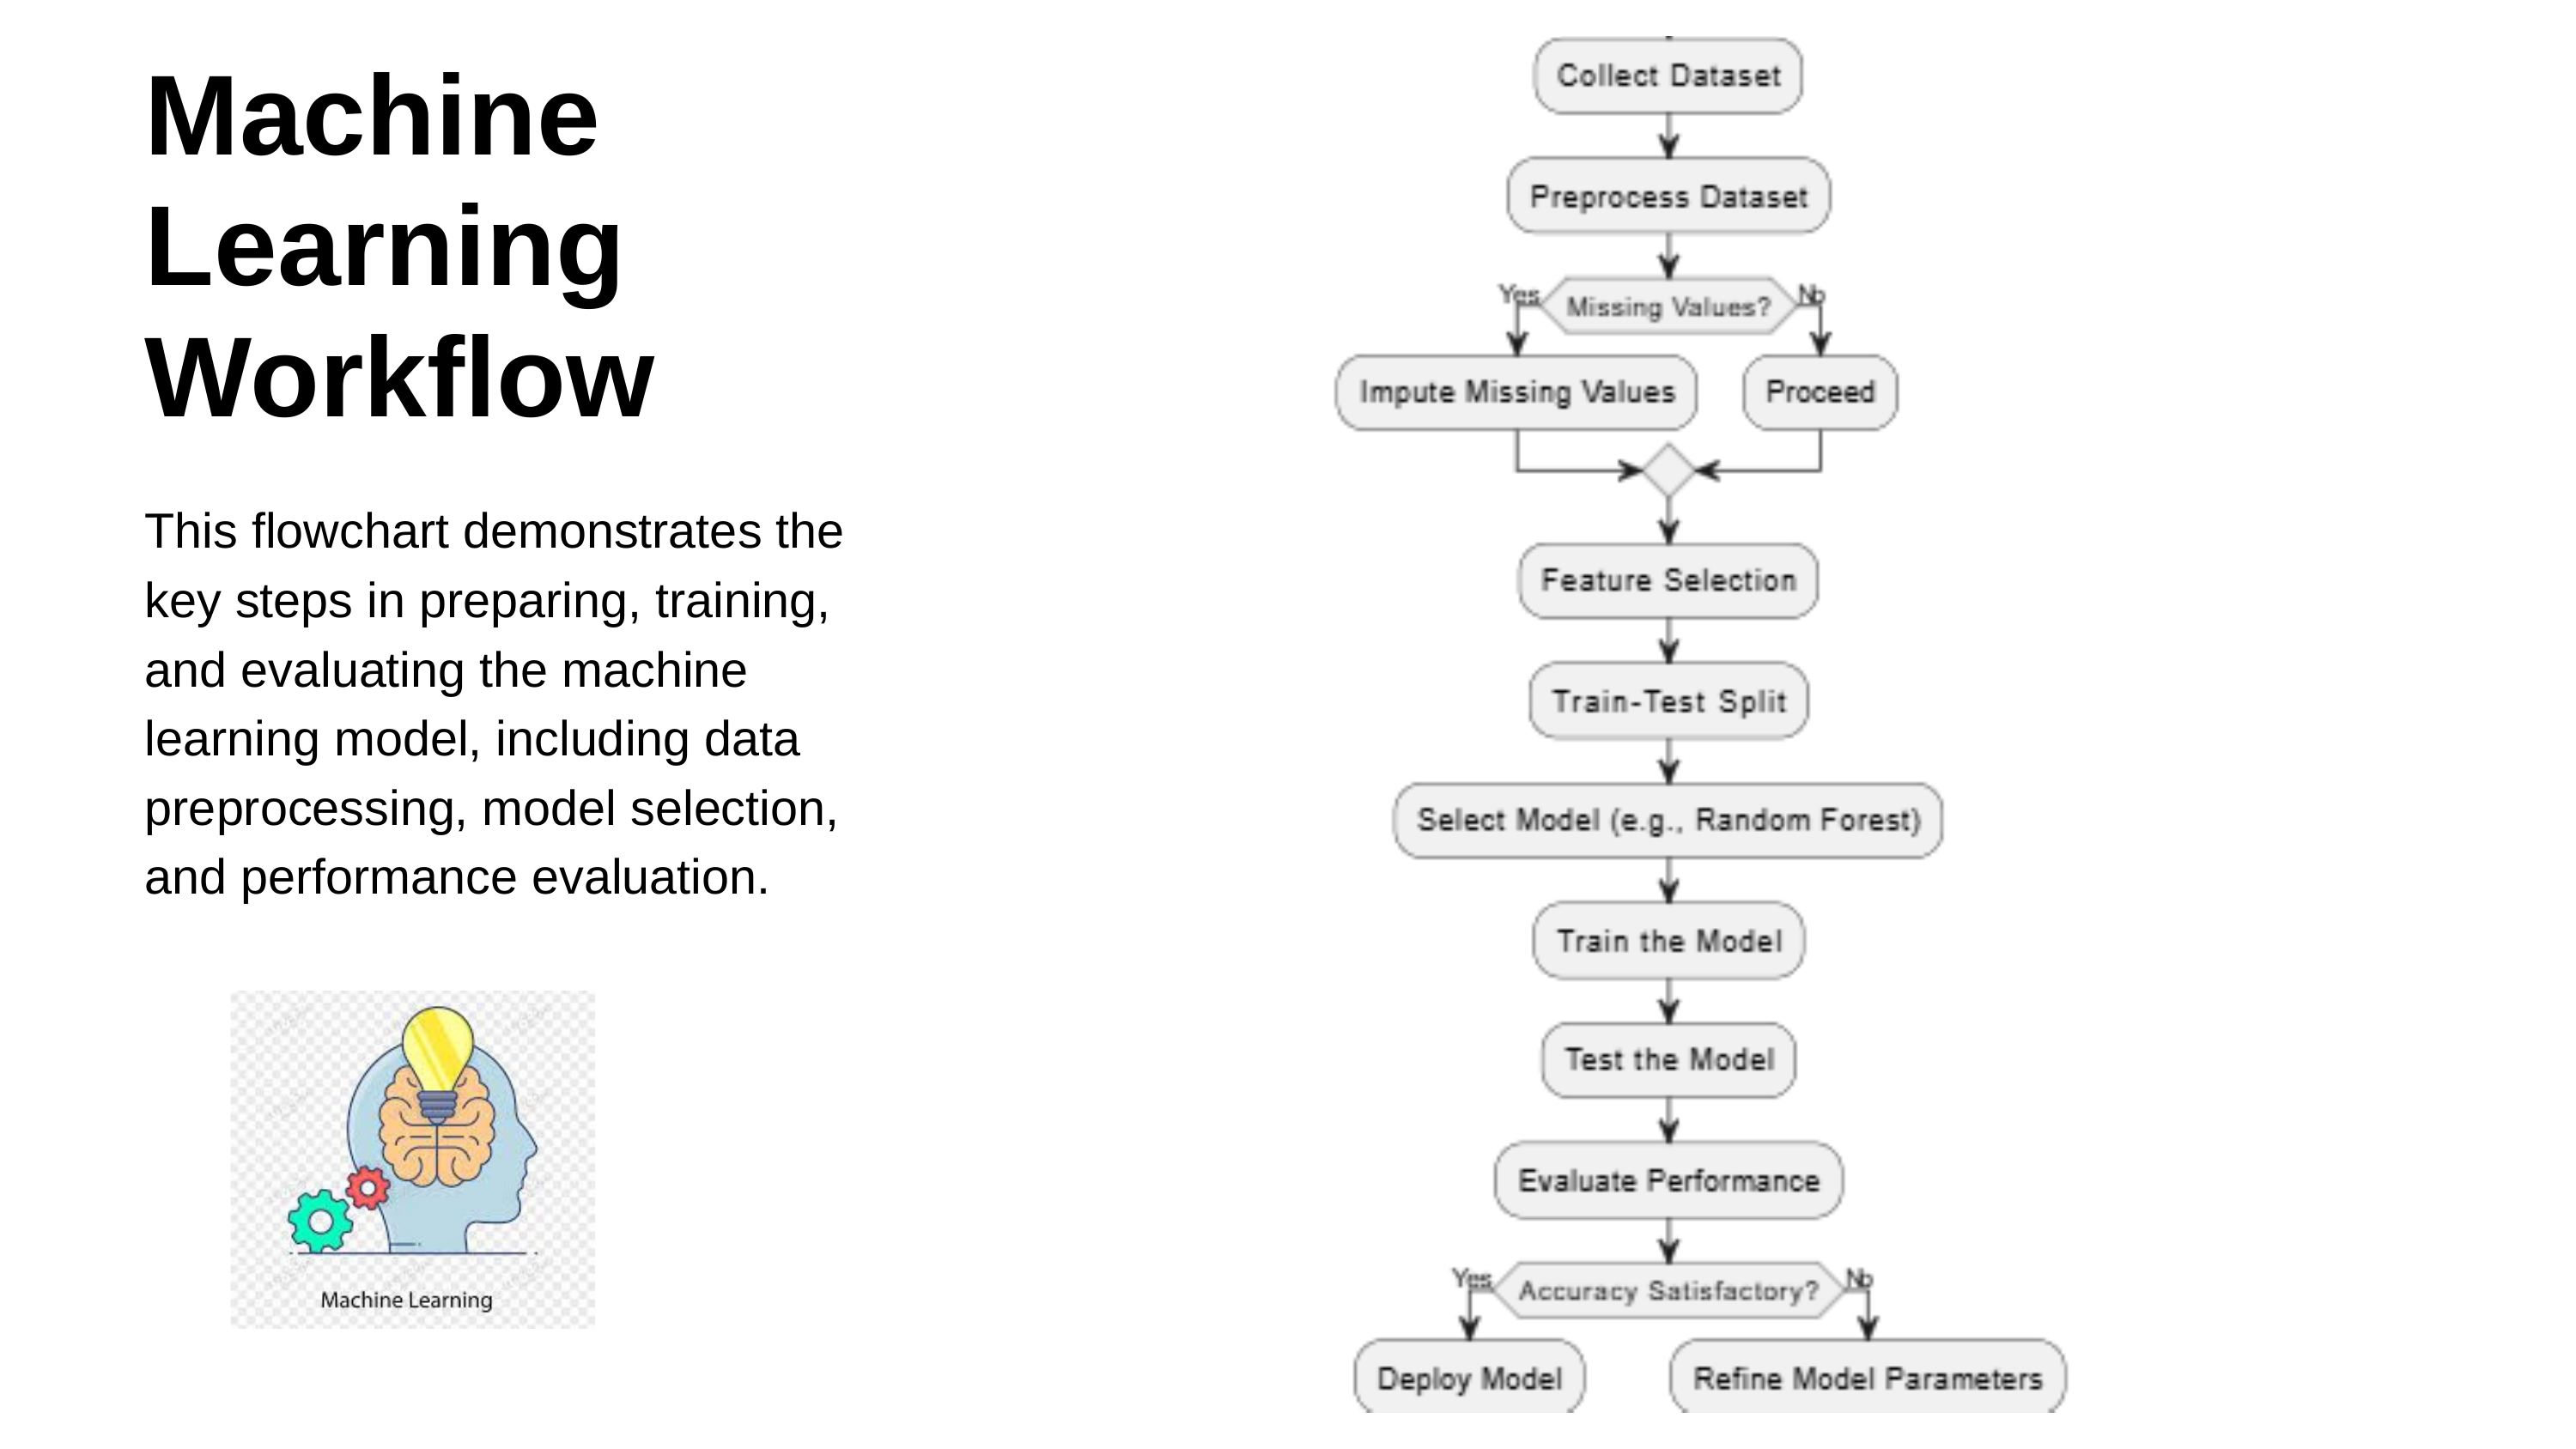

Machine Learning Workflow
This flowchart demonstrates the key steps in preparing, training, and evaluating the machine learning model, including data preprocessing, model selection, and performance evaluation.